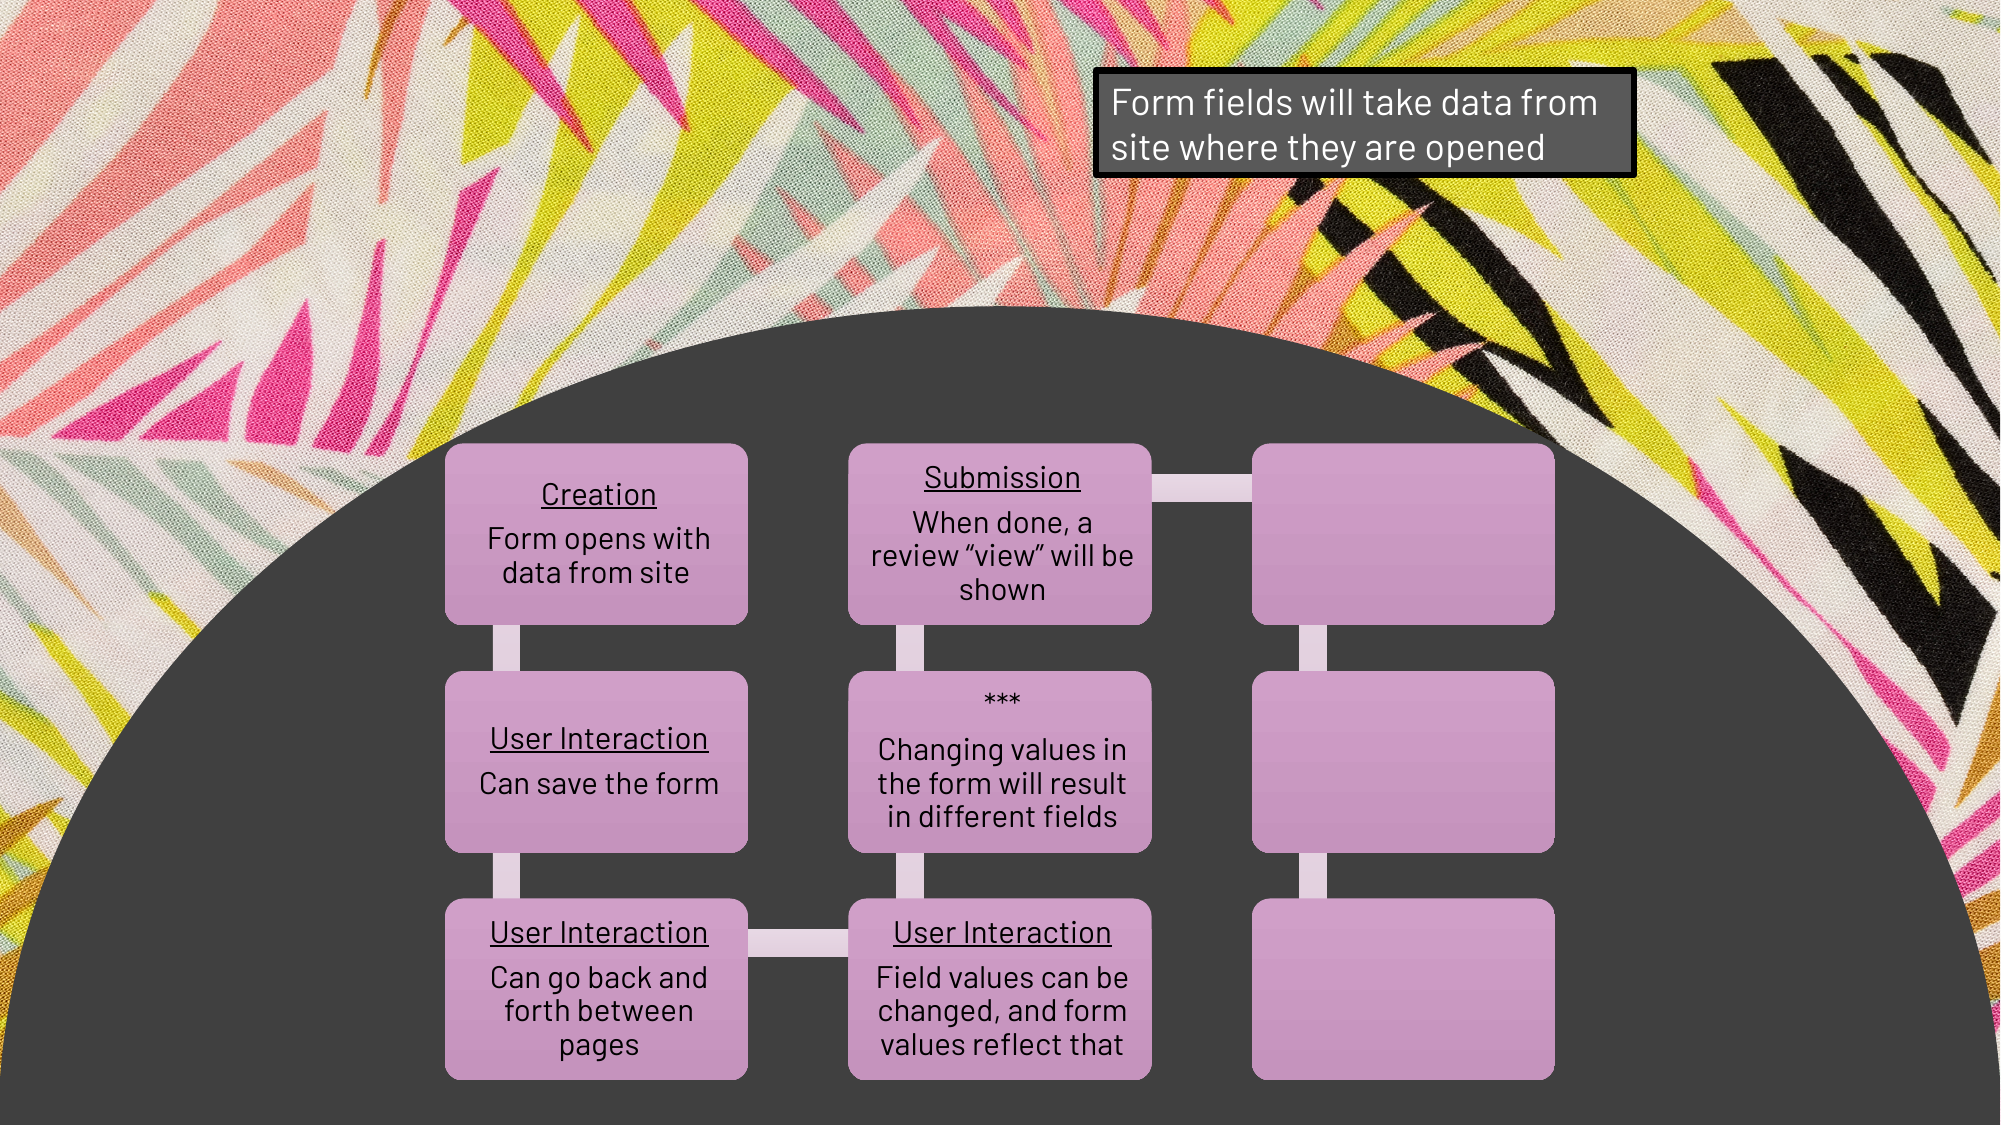

Form fields will take data from site where they are opened

Creation
Form opens with data from site
User Interaction
Can save the form
User Interaction
Can go back and forth between pages
User Interaction
Field values can be changed, and form values reflect that
***
Changing values in the form will result in different fields
Submission
When done, a review “view” will be shown